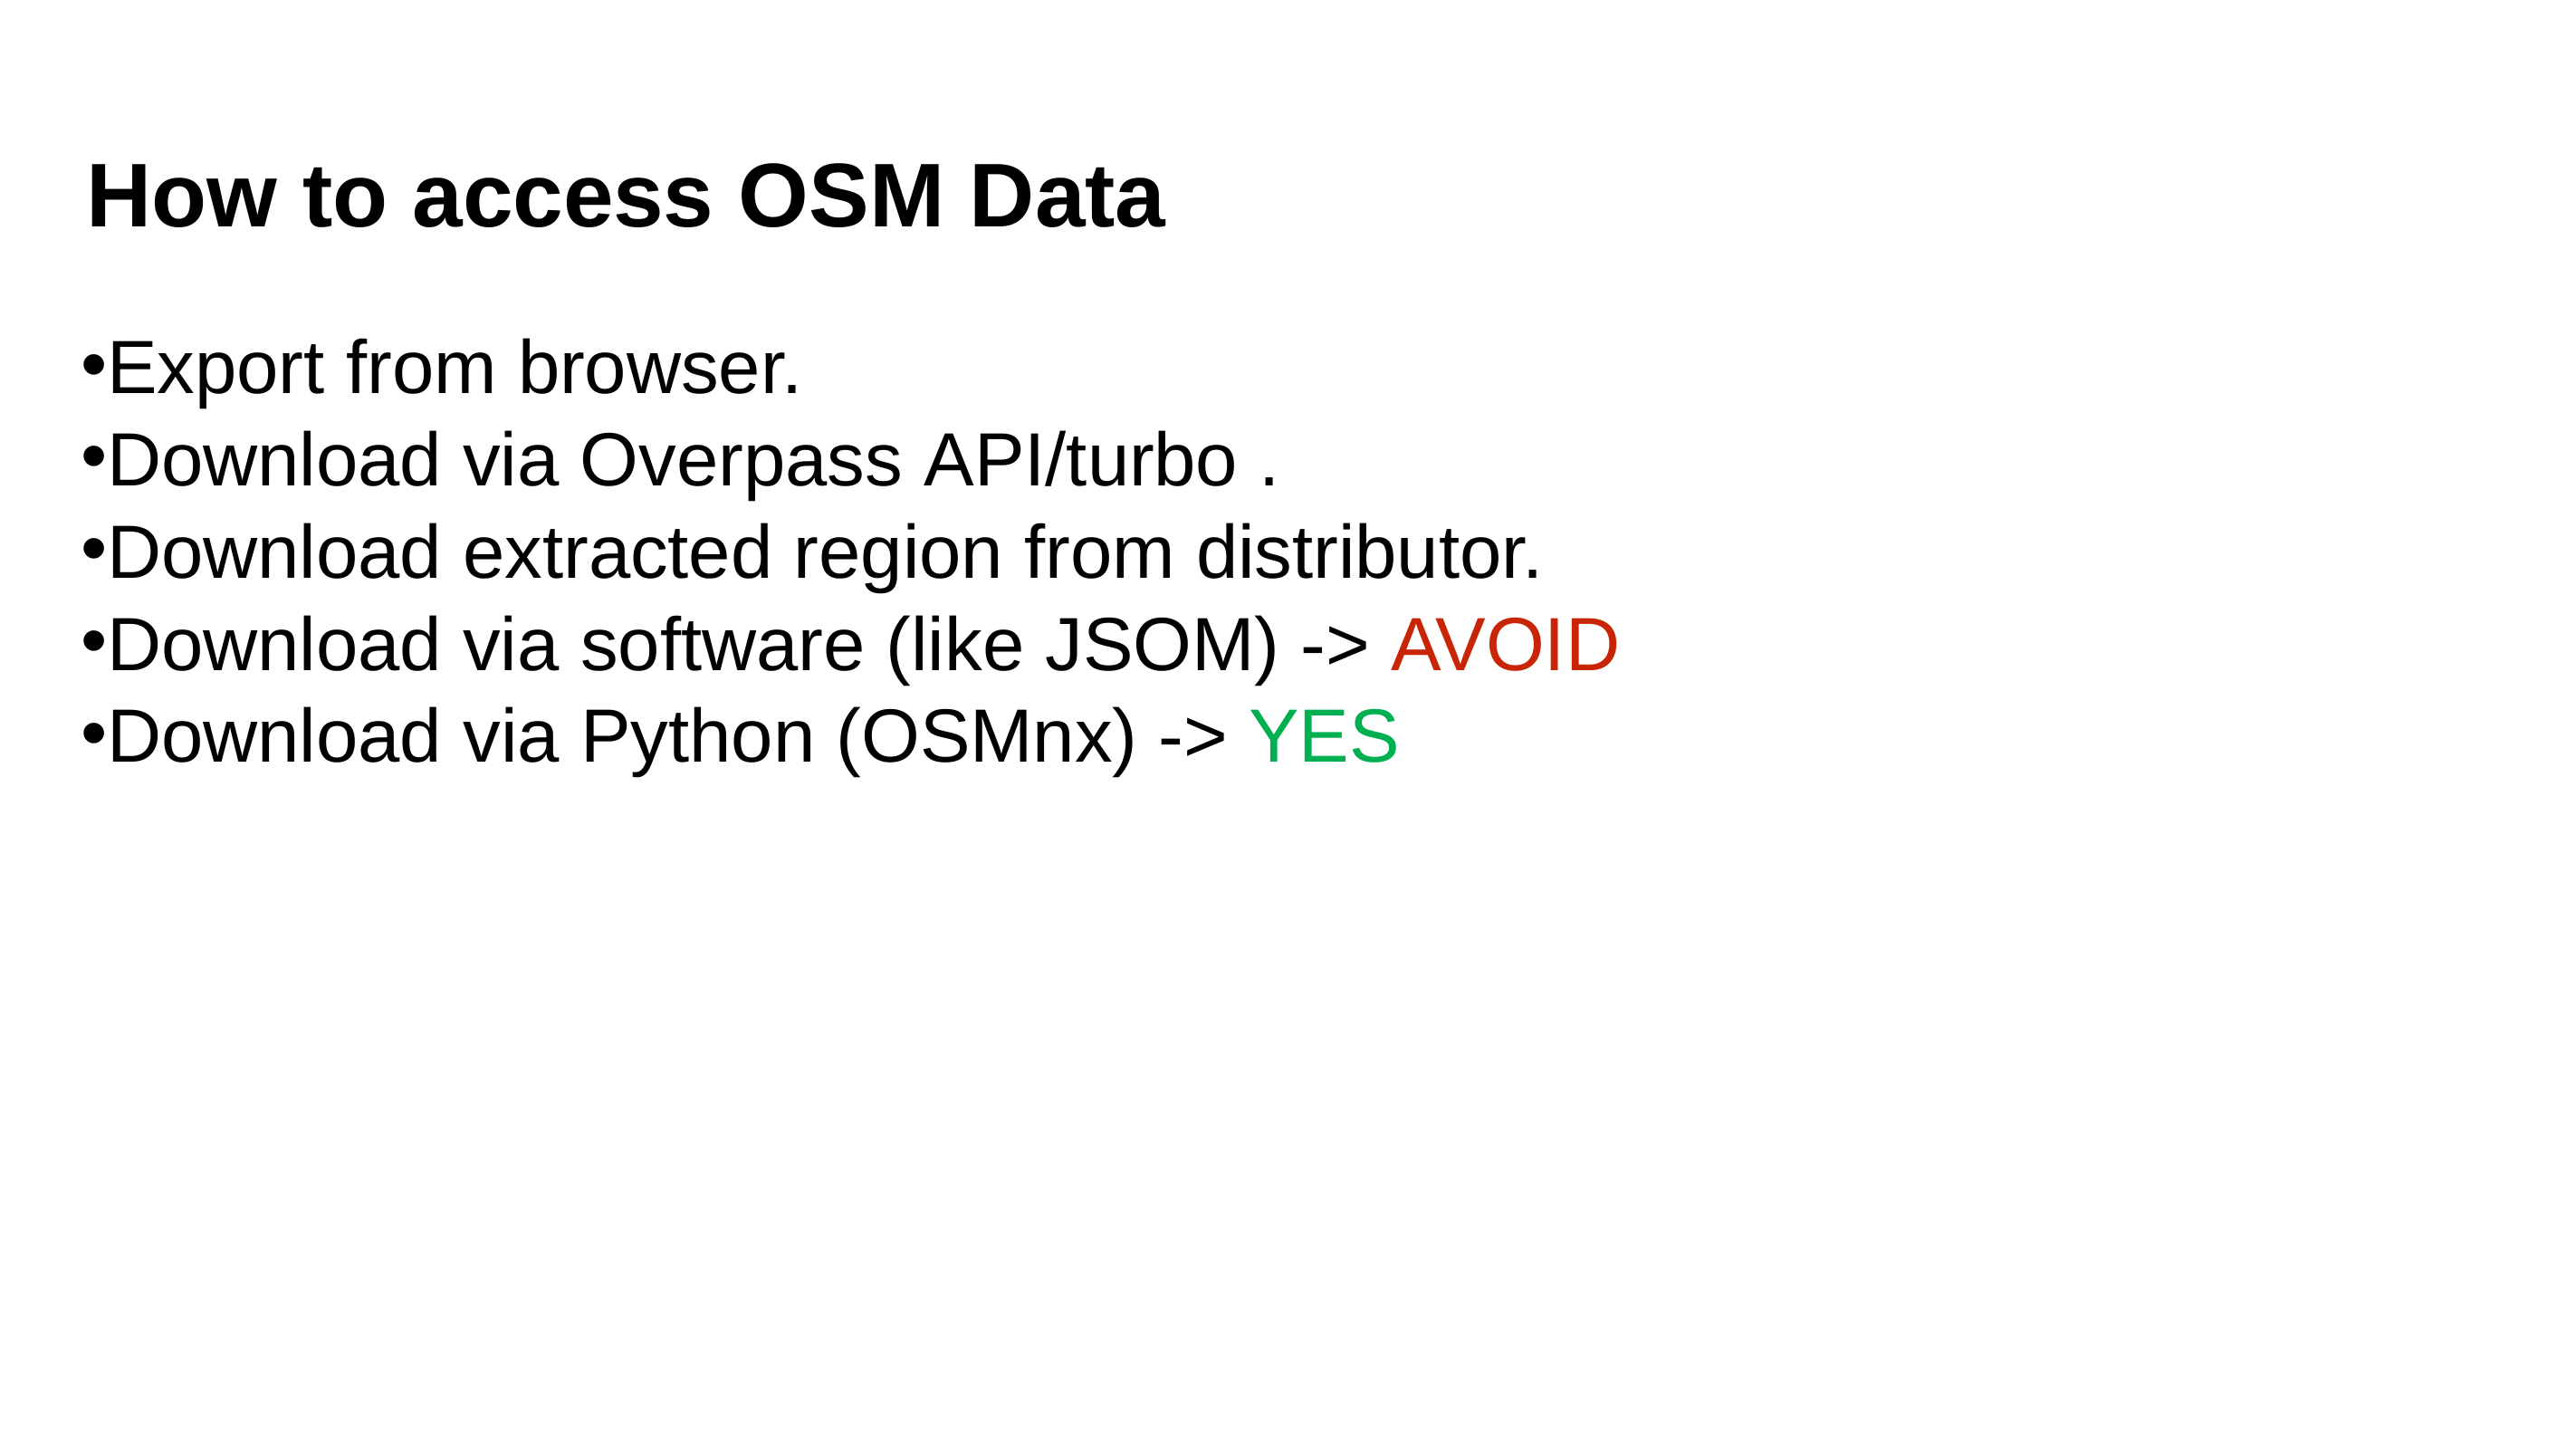

# How to access OSM Data
Export from browser.
Download via Overpass API/turbo .
Download extracted region from distributor.
Download via software (like JSOM) -> AVOID
Download via Python (OSMnx) -> YES